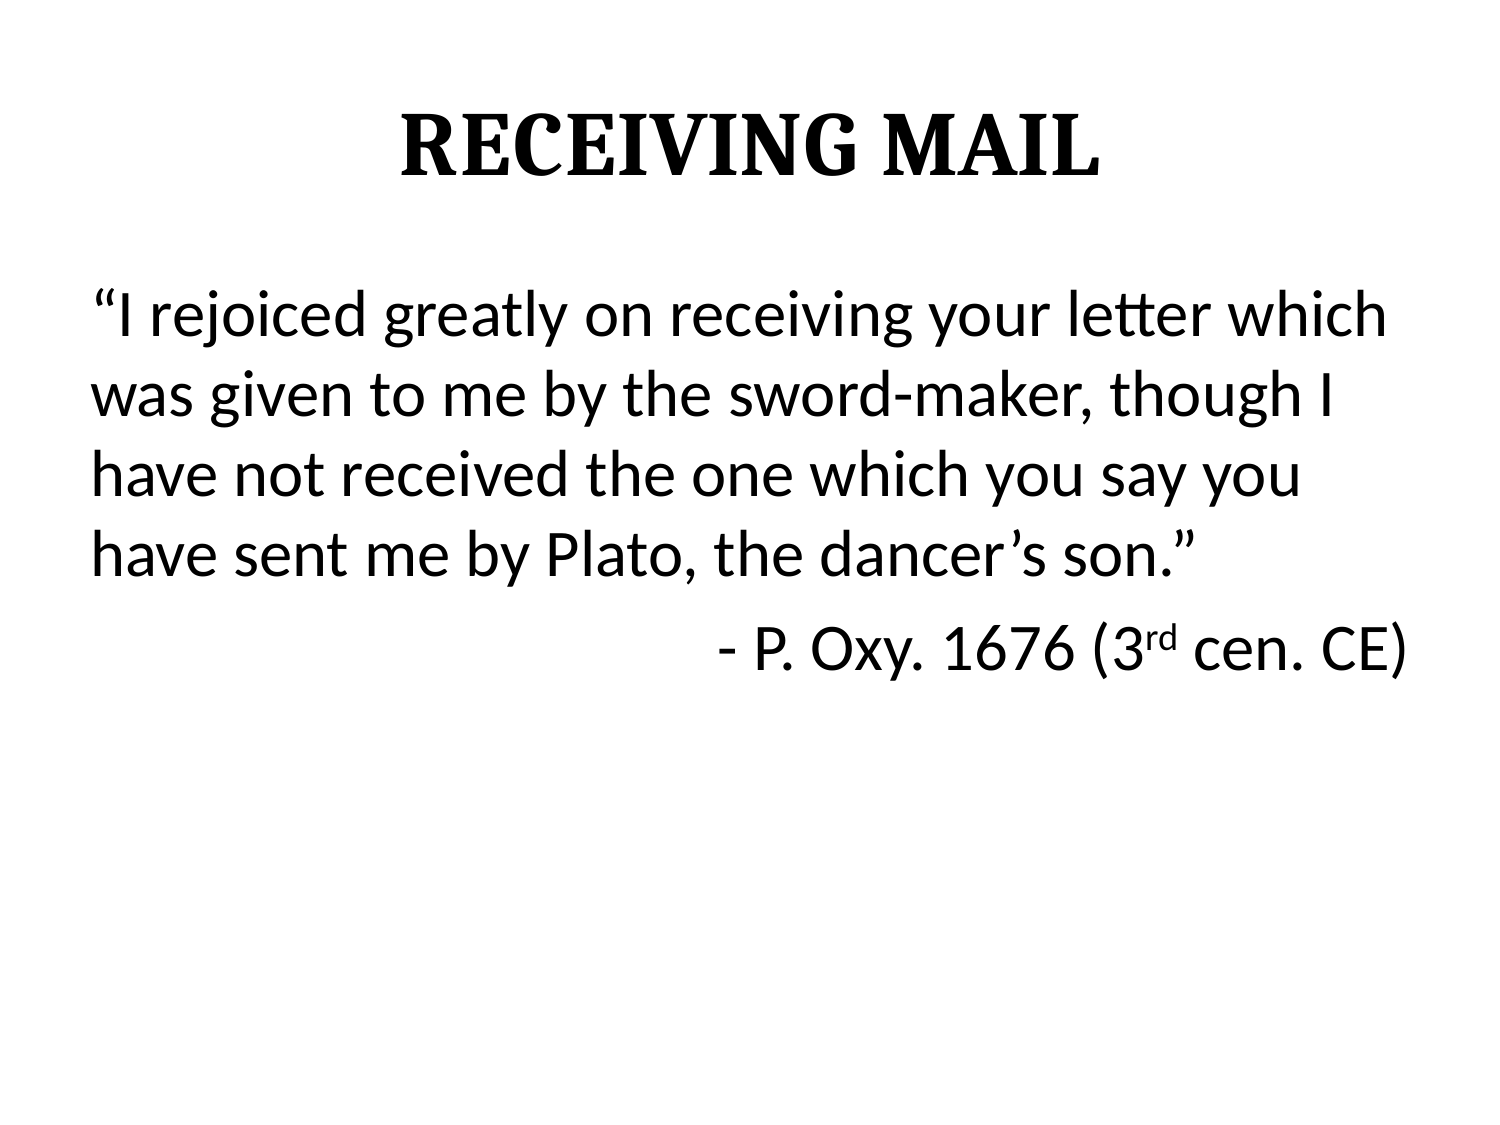

# Receiving Mail
“I rejoiced greatly on receiving your letter which was given to me by the sword-maker, though I  have not received the one which you say you have sent me by Plato, the dancer’s son.”
- P. Oxy. 1676 (3rd cen. CE)